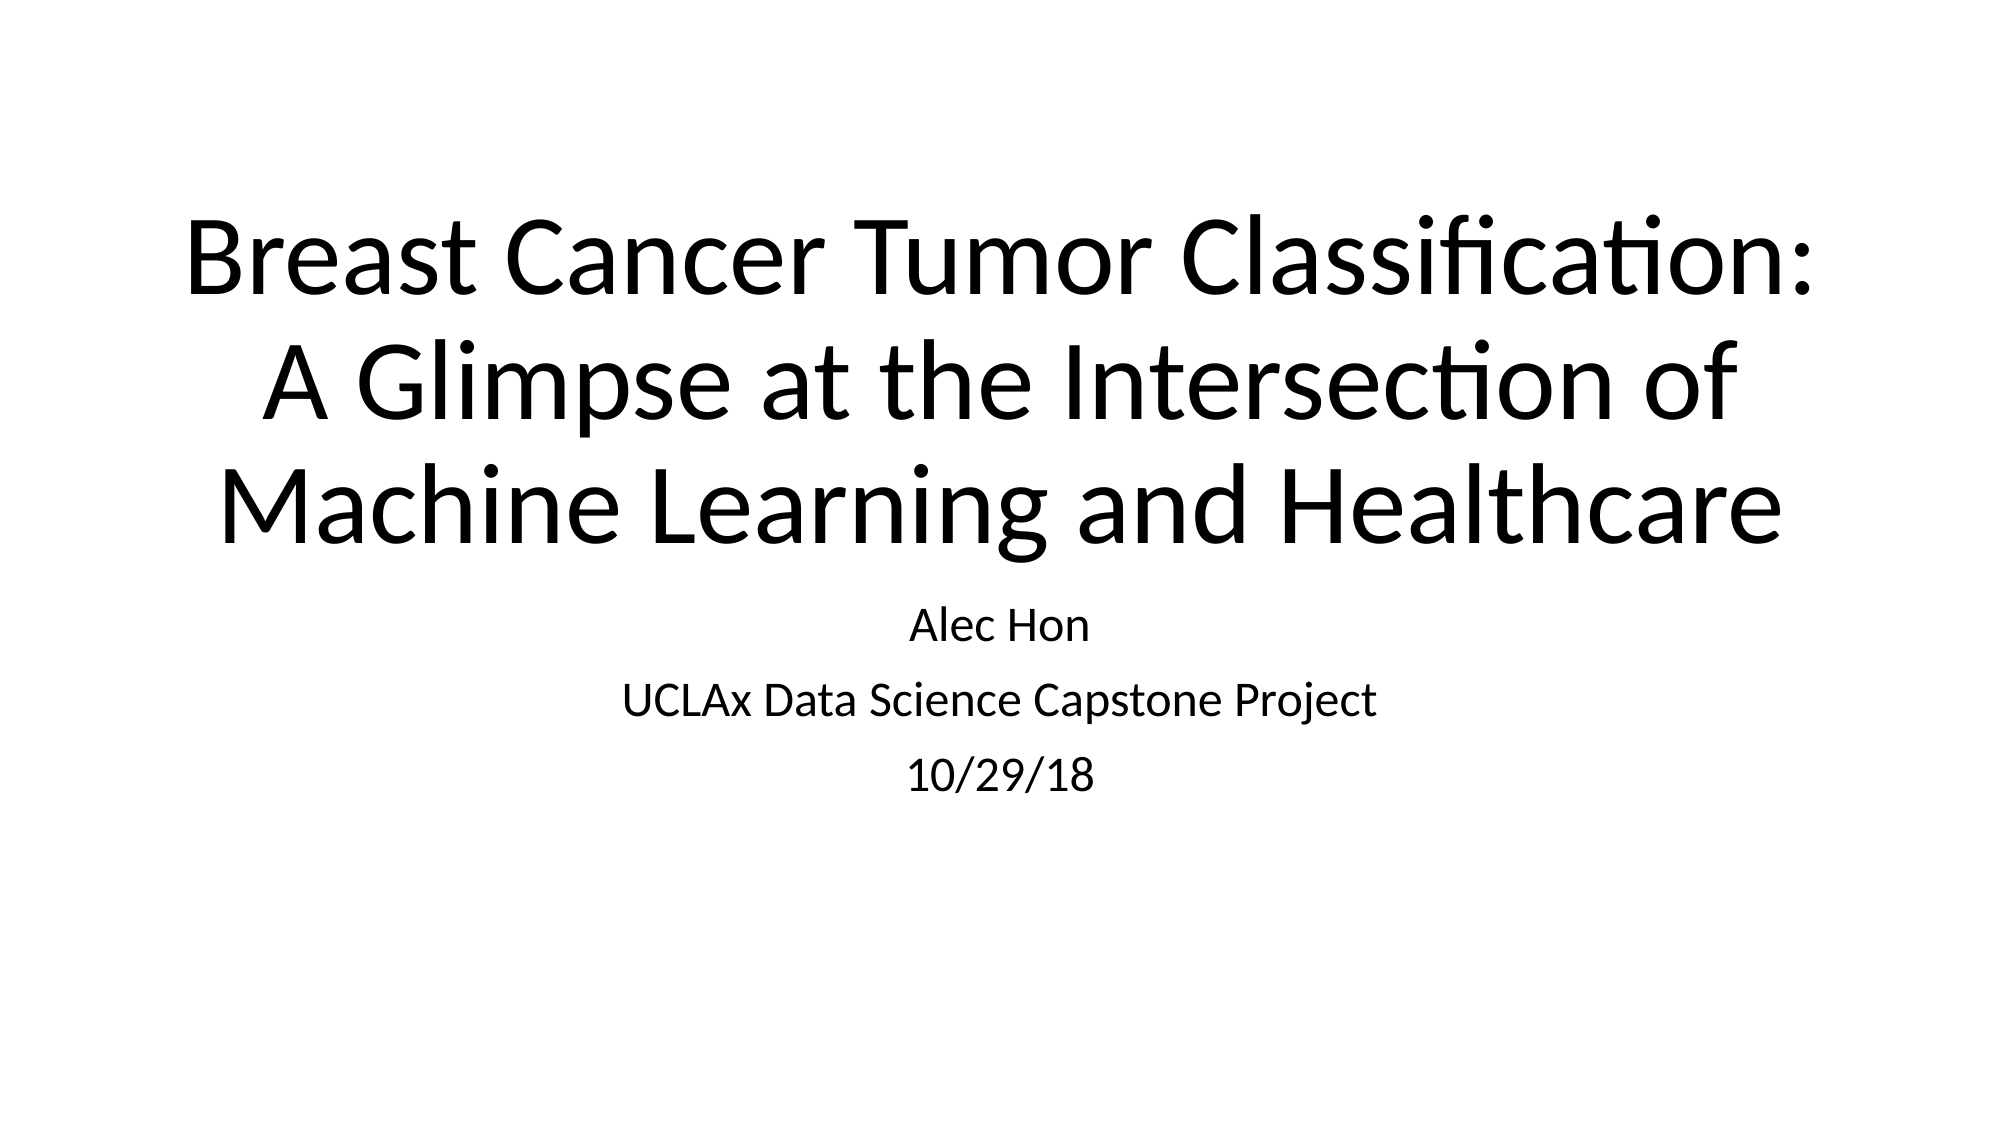

# Breast Cancer Tumor Classification: A Glimpse at the Intersection of Machine Learning and Healthcare
Alec Hon
UCLAx Data Science Capstone Project
10/29/18